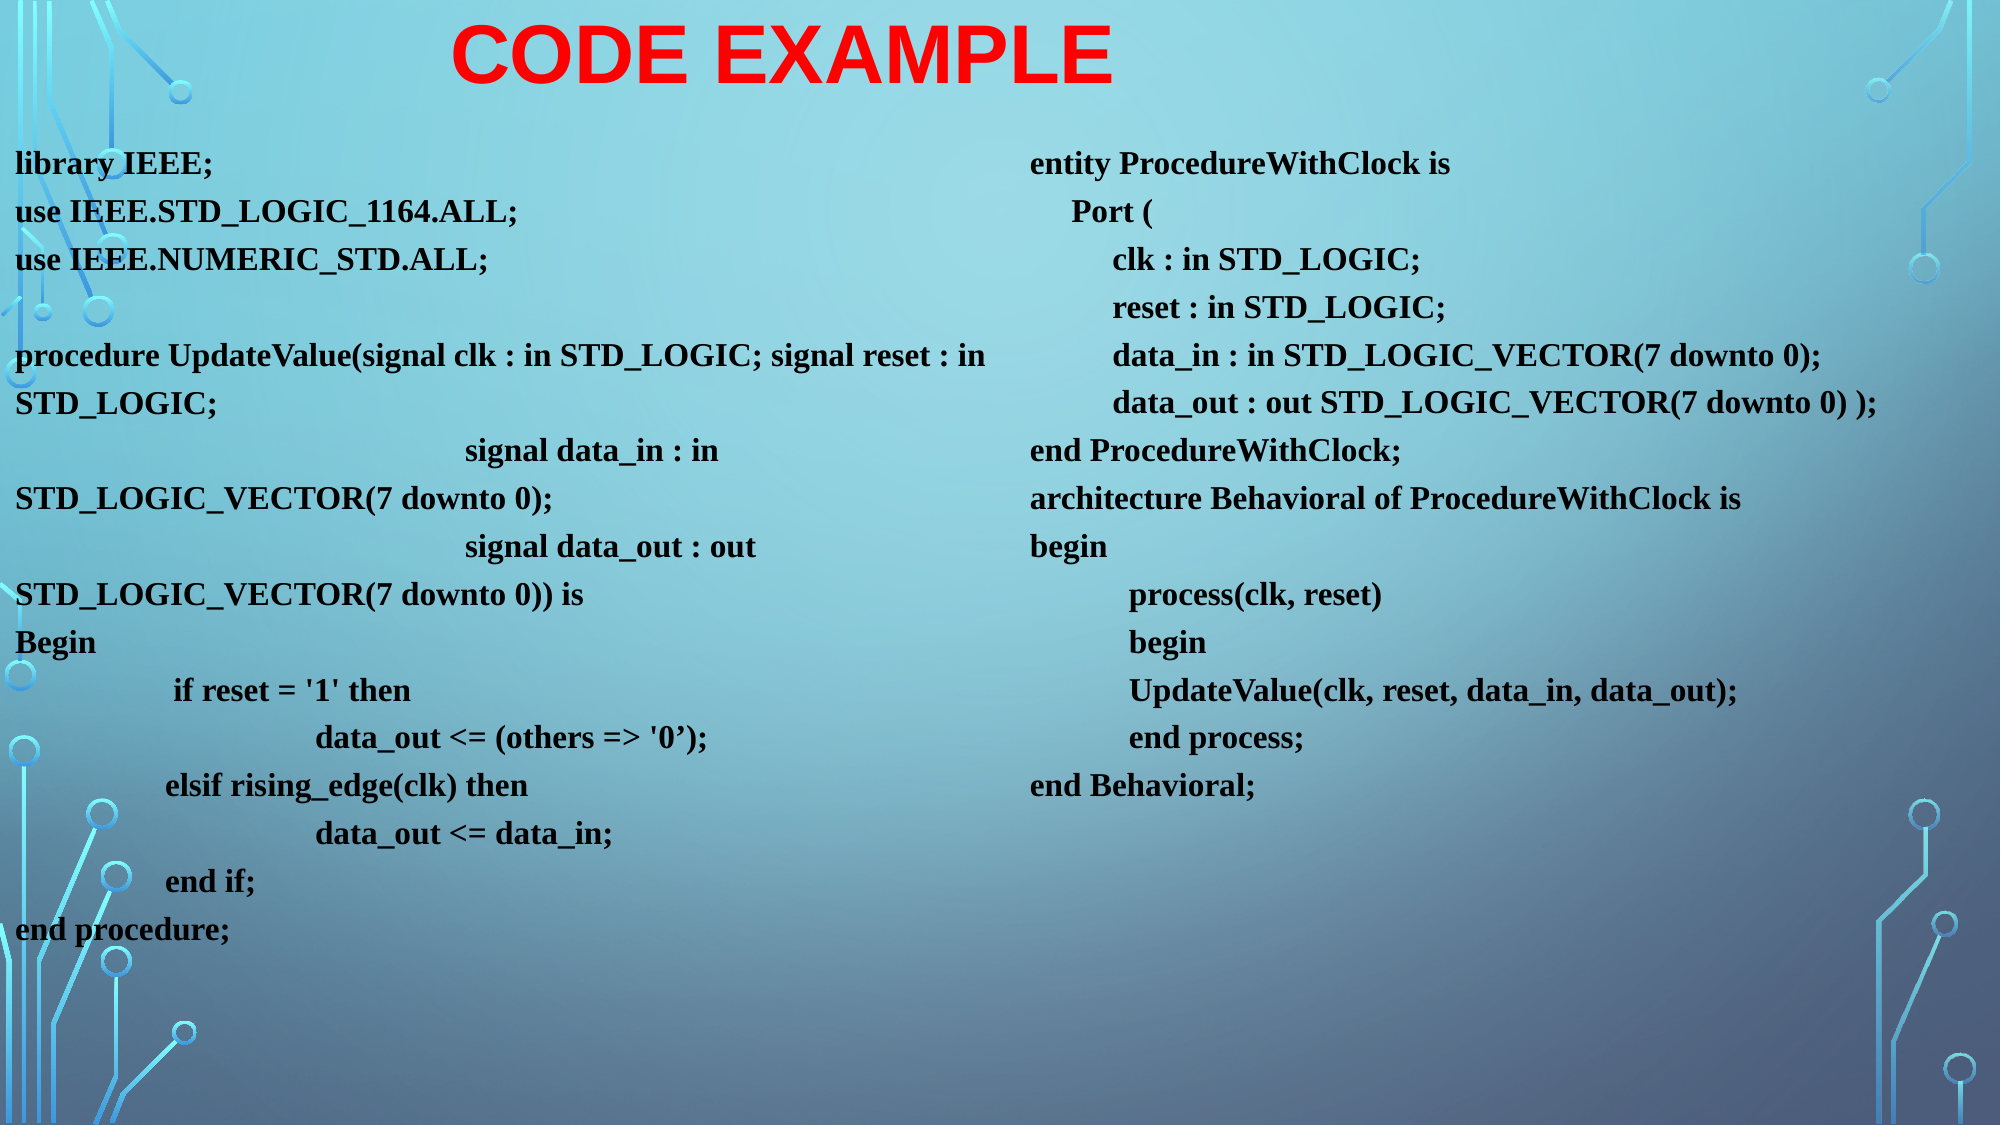

CODE EXAMPLE

library IEEE;
use IEEE.STD_LOGIC_1164.ALL;
use IEEE.NUMERIC_STD.ALL;

procedure UpdateValue(signal clk : in STD_LOGIC; signal reset : in STD_LOGIC;
			signal data_in : in STD_LOGIC_VECTOR(7 downto 0);
			signal data_out : out STD_LOGIC_VECTOR(7 downto 0)) is
Begin
	 if reset = '1' then
		data_out <= (others => '0’);
	elsif rising_edge(clk) then
		data_out <= data_in;
	end if;
end procedure;

entity ProcedureWithClock is
     Port (
          clk : in STD_LOGIC;
          reset : in STD_LOGIC;
          data_in : in STD_LOGIC_VECTOR(7 downto 0);
          data_out : out STD_LOGIC_VECTOR(7 downto 0) );
end ProcedureWithClock;
architecture Behavioral of ProcedureWithClock is
begin
            process(clk, reset)
            begin
            UpdateValue(clk, reset, data_in, data_out);
            end process;
end Behavioral;